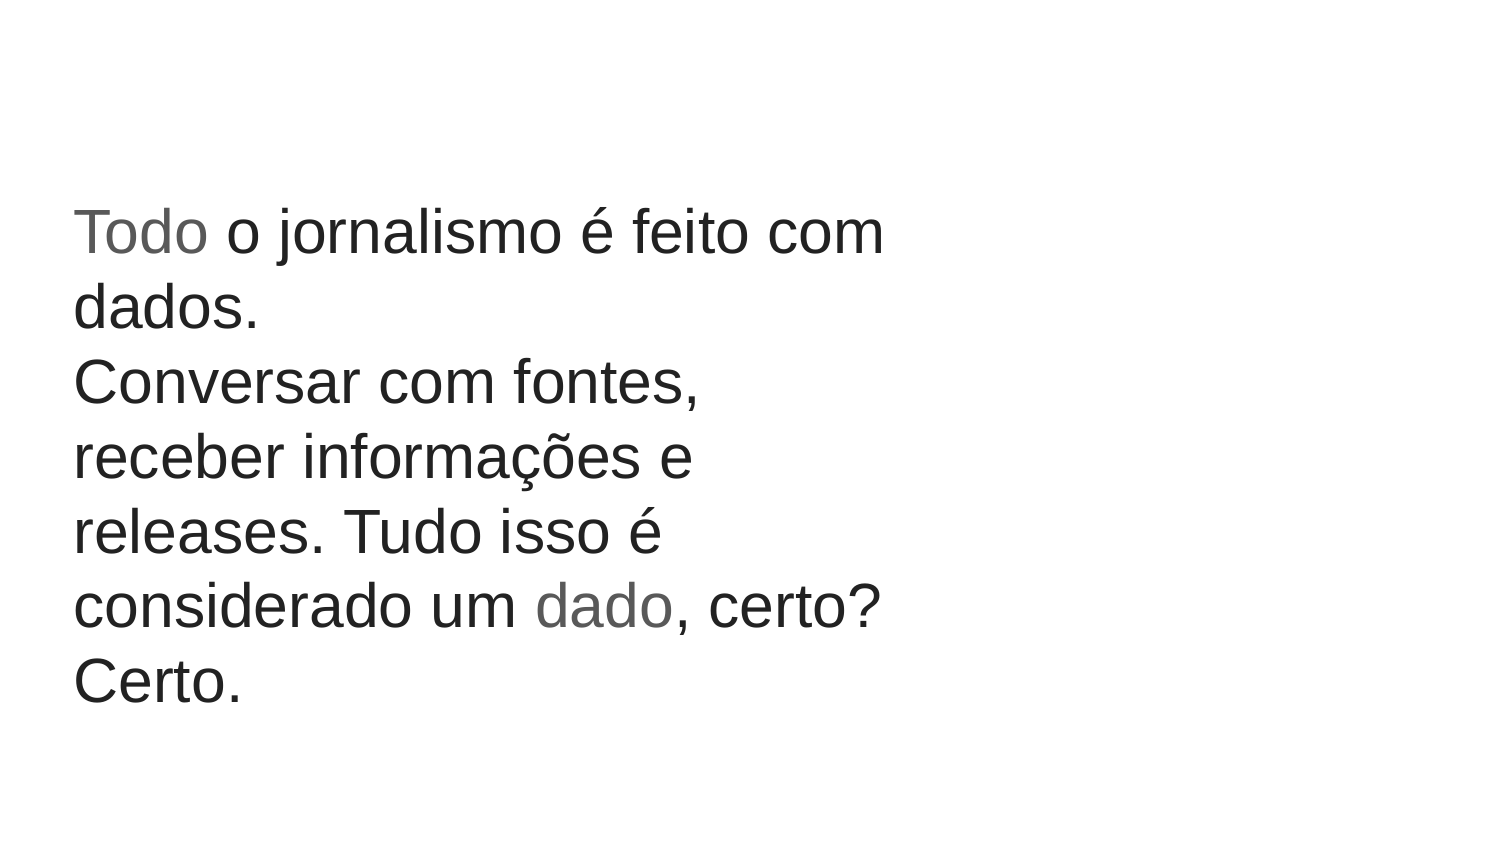

Todo o jornalismo é feito com dados.
Conversar com fontes, receber informações e releases. Tudo isso é considerado um dado, certo? Certo.